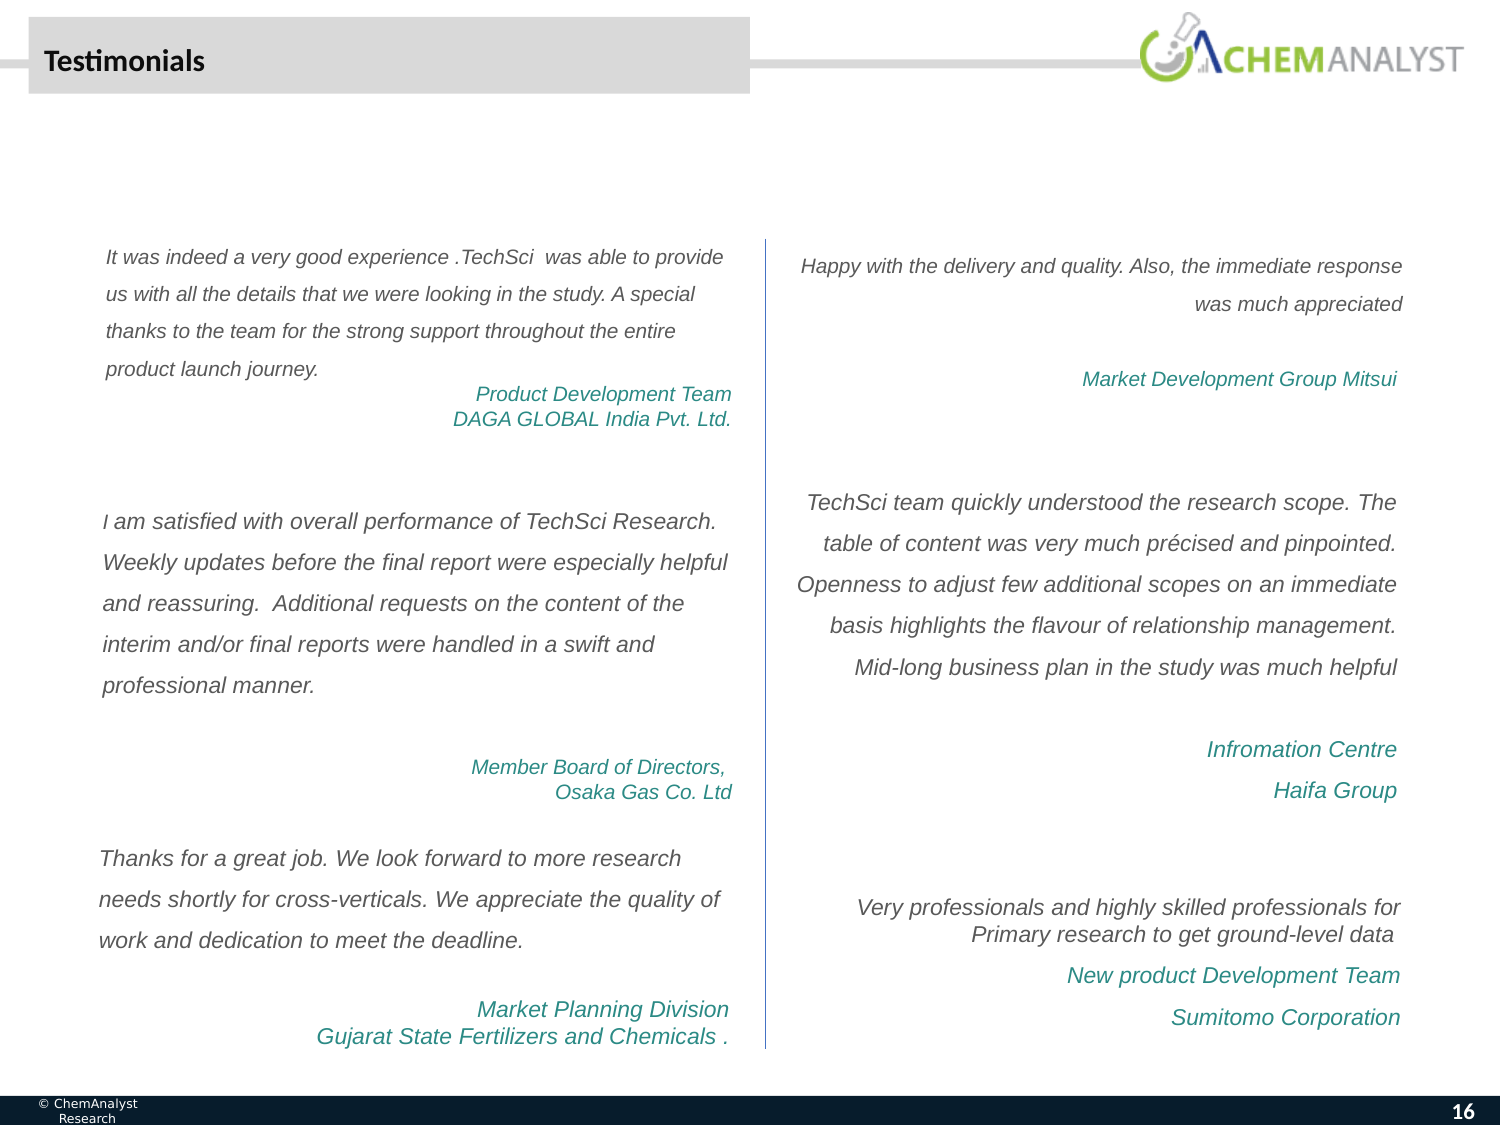

Testimonials
It was indeed a very good experience .TechSci  was able to provide us with all the details that we were looking in the study. A special thanks to the team for the strong support throughout the entire product launch journey.
Product Development Team
DAGA GLOBAL India Pvt. Ltd.

Happy with the delivery and quality. Also, the immediate response was much appreciated
				Market Development Group Mitsui
 Market
 Exploration
Market
 Potential
TechSci team quickly understood the research scope. The table of content was very much précised and pinpointed. Openness to adjust few additional scopes on an immediate basis highlights the flavour of relationship management. Mid-long business plan in the study was much helpful

Infromation Centre
Haifa Group

I am satisfied with overall performance of TechSci Research.  Weekly updates before the final report were especially helpful and reassuring.  Additional requests on the content of the interim and/or final reports were handled in a swift and professional manner.

Member Board of Directors,
Osaka Gas Co. Ltd

 Positioning &
Communication
 Product and solution Development / Launch
Market
Response
Competitor
Tracking
Thanks for a great job. We look forward to more research needs shortly for cross-verticals. We appreciate the quality of work and dedication to meet the deadline.

Market Planning Division
Gujarat State Fertilizers and Chemicals .

Very professionals and highly skilled professionals for Primary research to get ground-level data
New product Development Team
Sumitomo Corporation